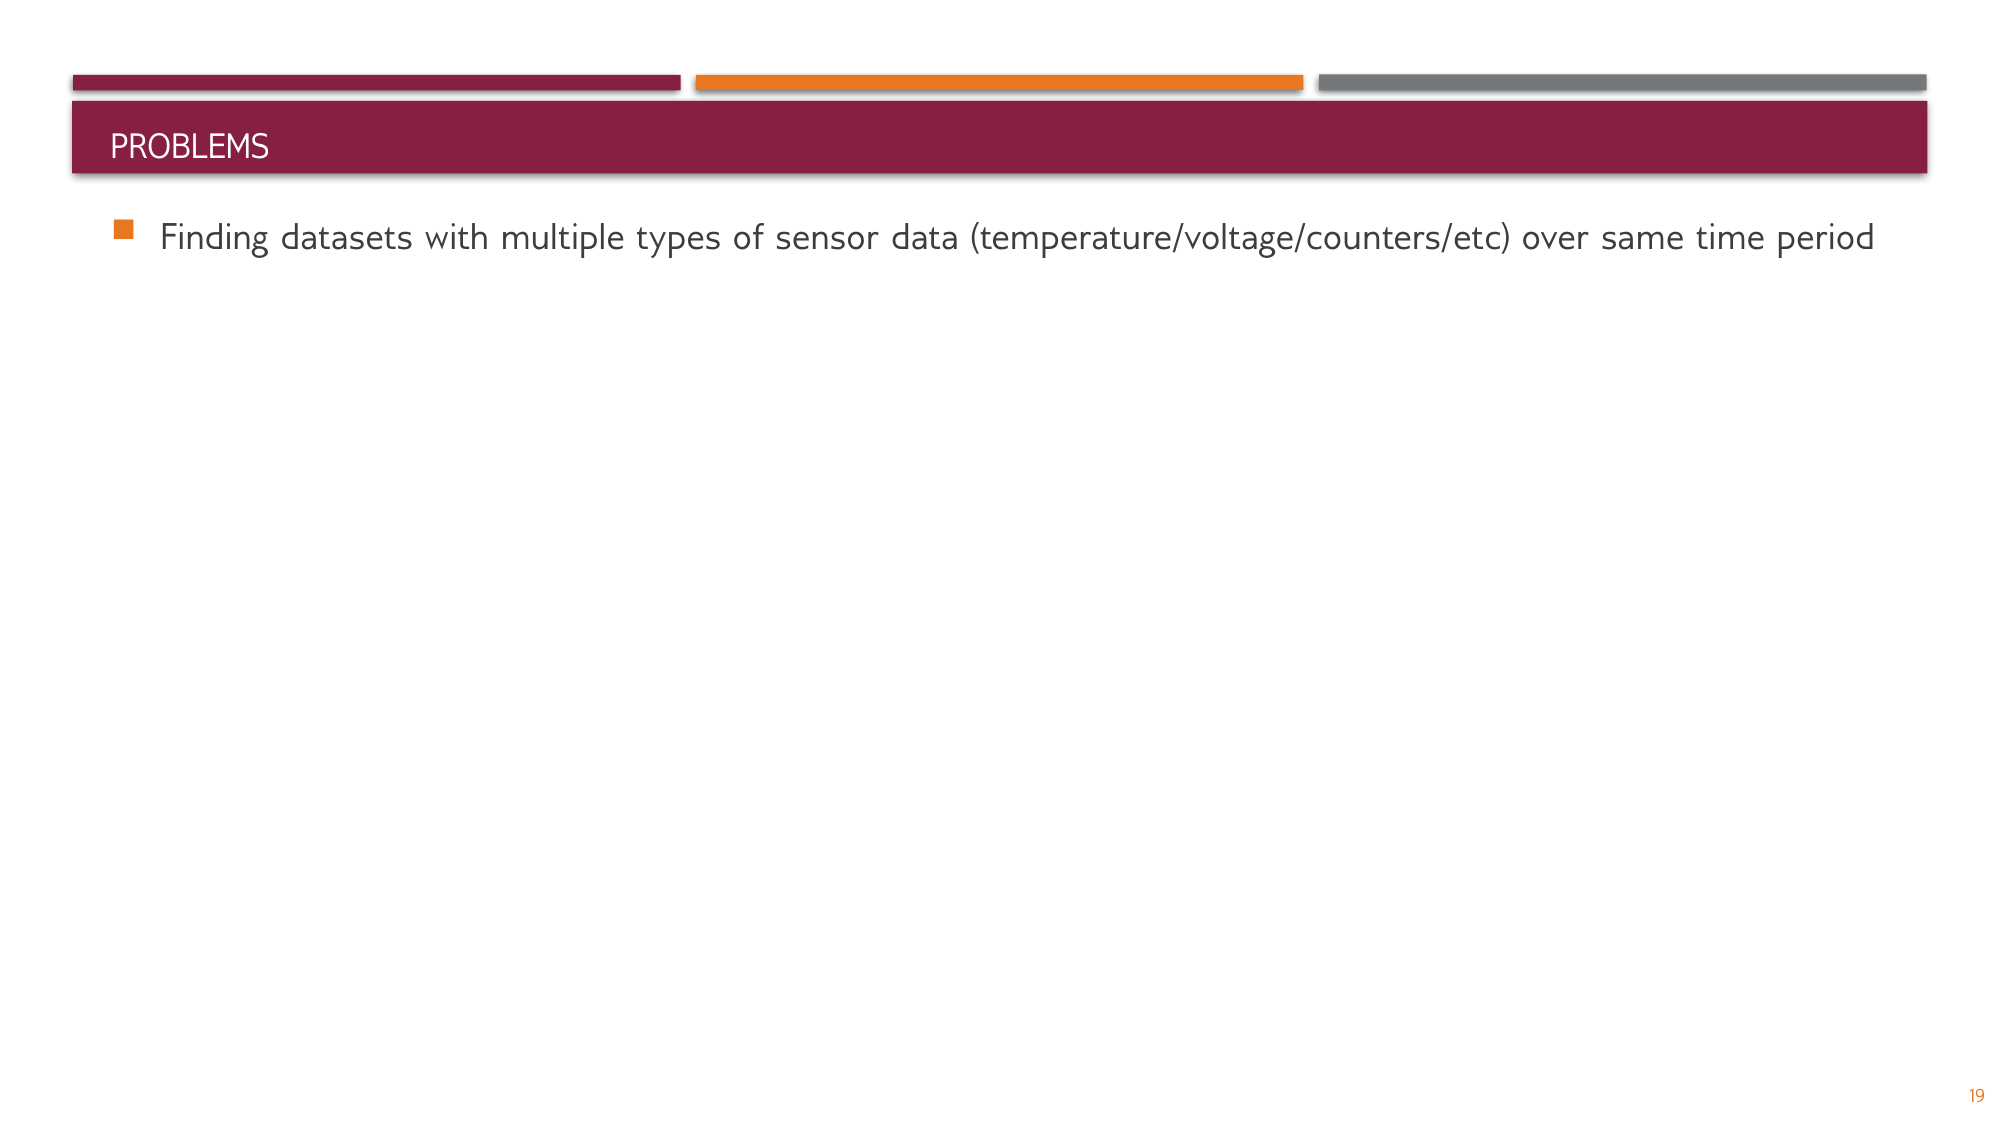

# Problems
Finding datasets with multiple types of sensor data (temperature/voltage/counters/etc) over same time period
19